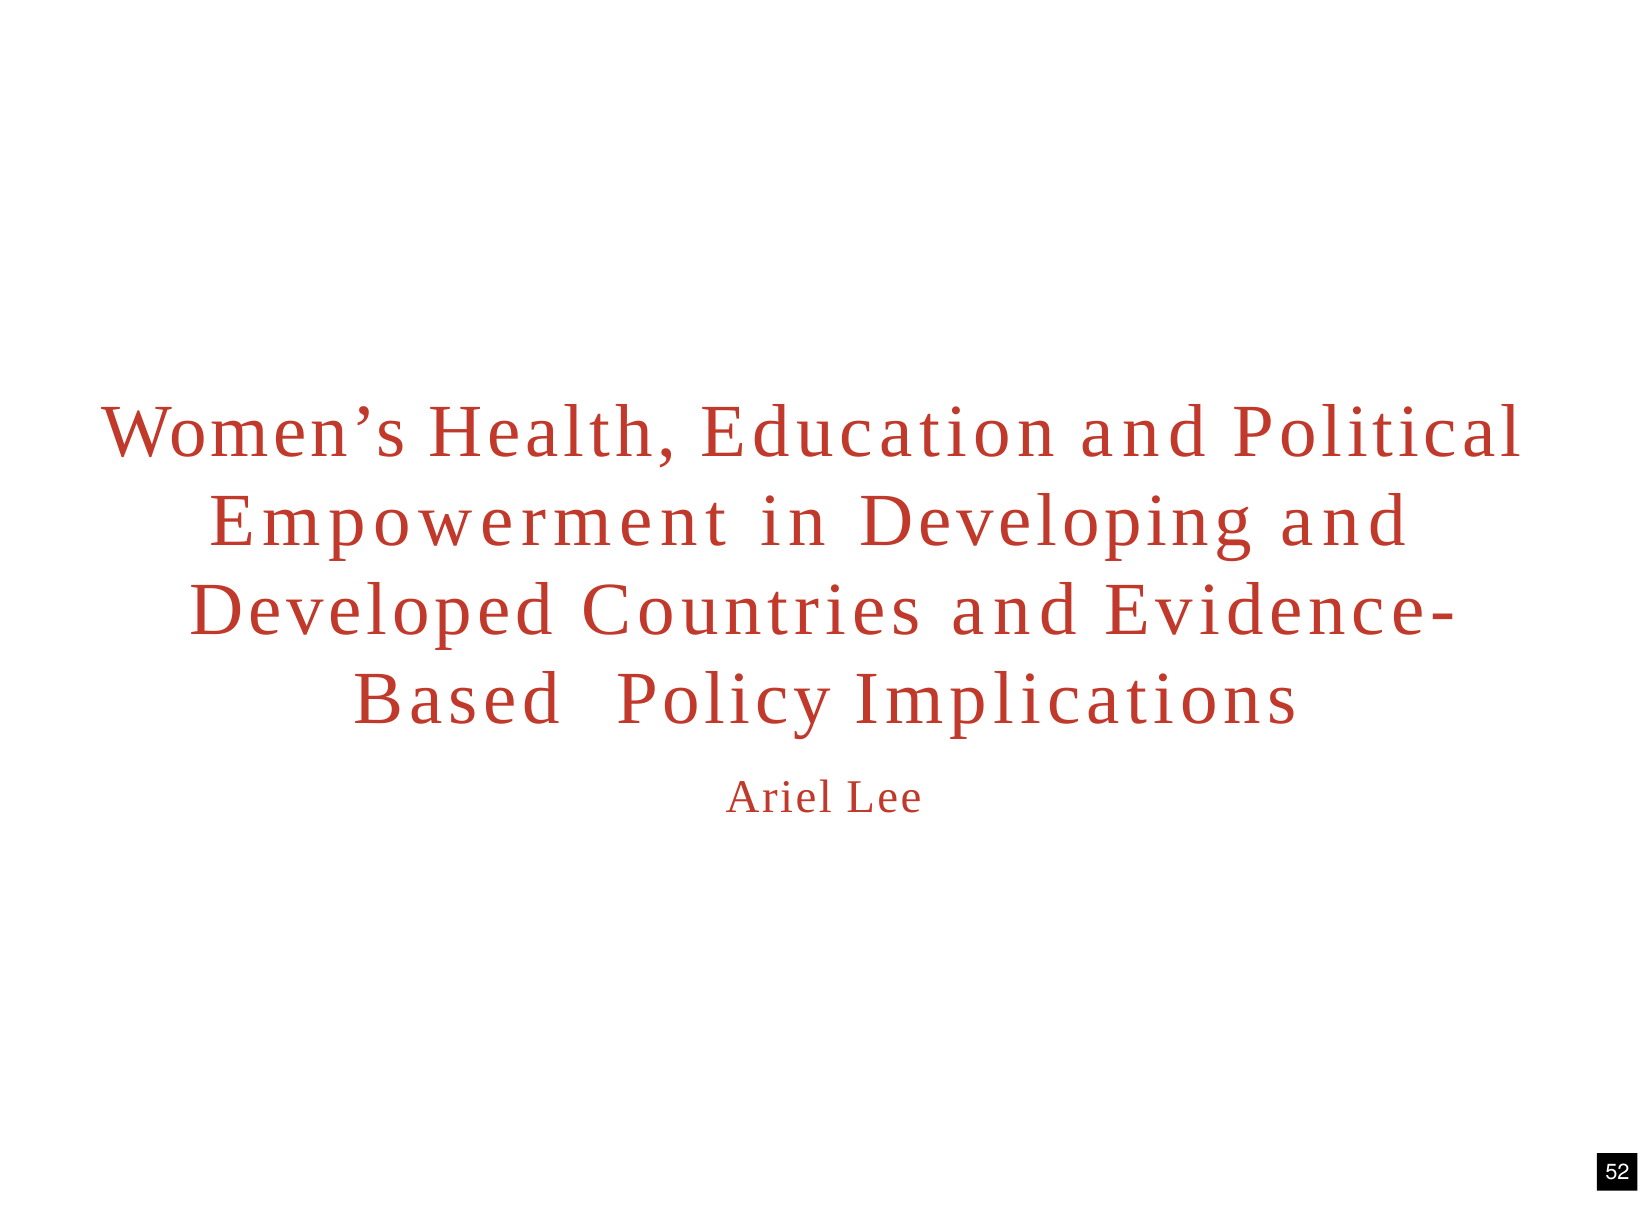

# Women’s Health, Education and Political  Empowerment in Developing and  Developed Countries and Evidence-Based  Policy Implications
Ariel Lee
52